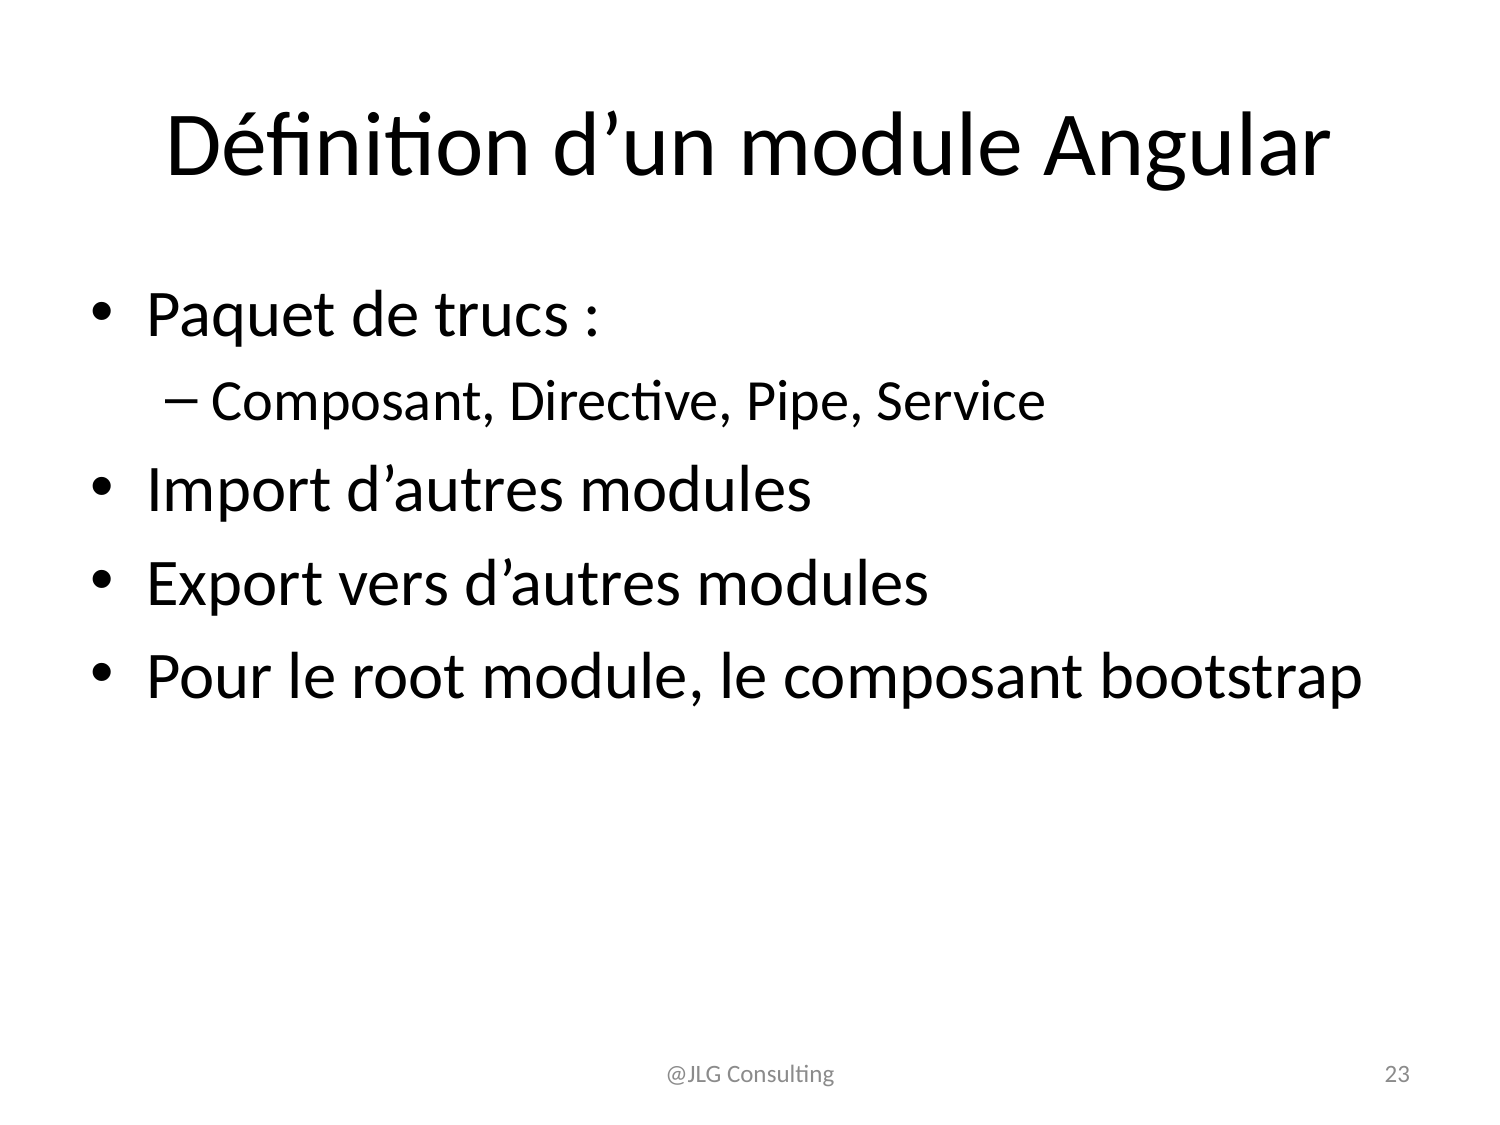

# Définition d’un module Angular
Paquet de trucs :
Composant, Directive, Pipe, Service
Import d’autres modules
Export vers d’autres modules
Pour le root module, le composant bootstrap
@JLG Consulting
23